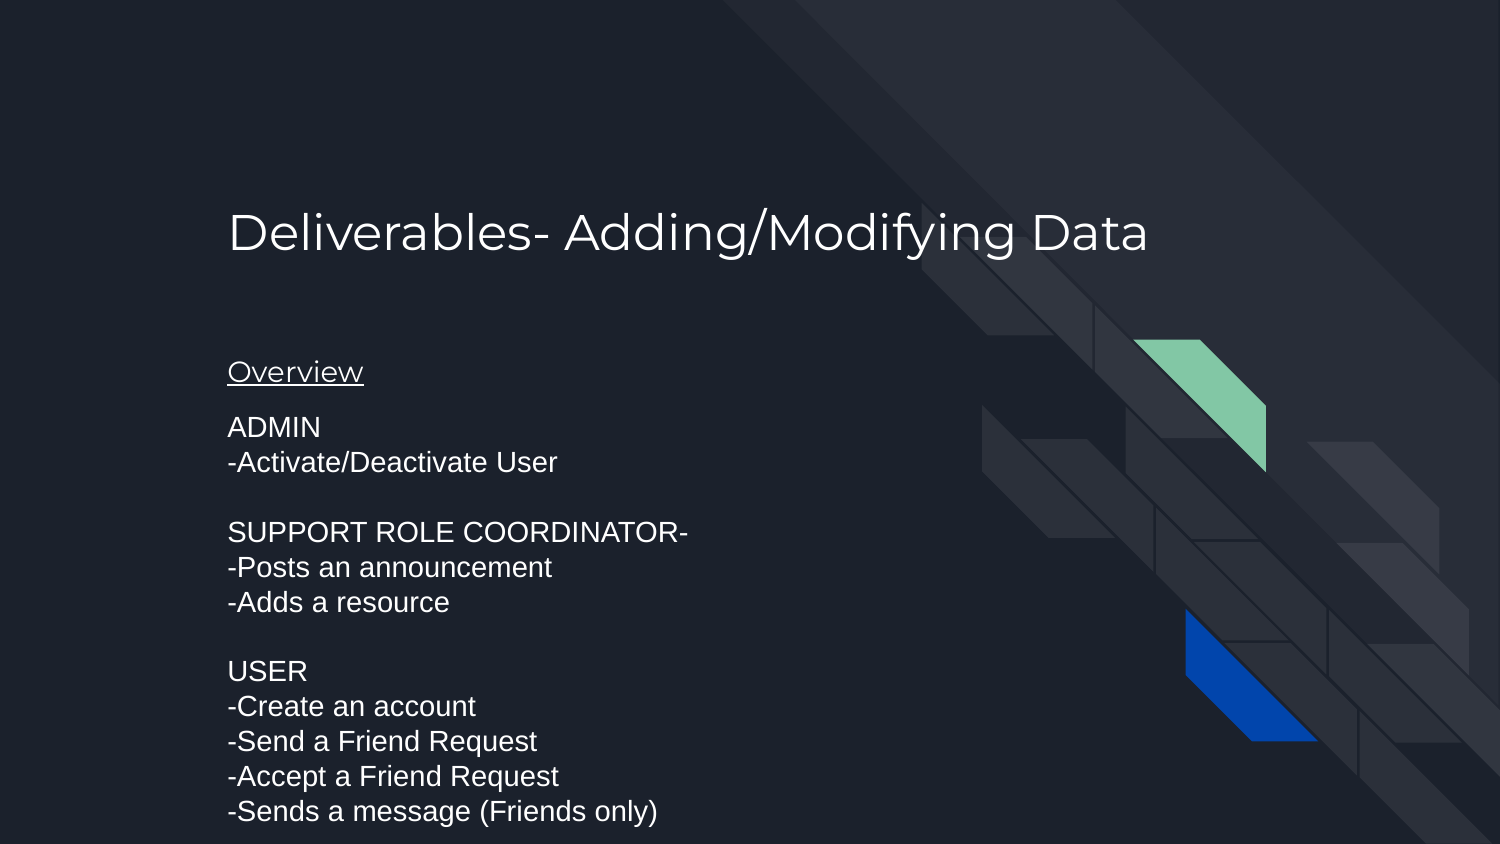

# Deliverables- Adding/Modifying Data
Overview

ADMIN
-Activate/Deactivate User

SUPPORT ROLE COORDINATOR-
-Posts an announcement
-Adds a resource

USER
-Create an account
-Send a Friend Request
-Accept a Friend Request
-Sends a message (Friends only)